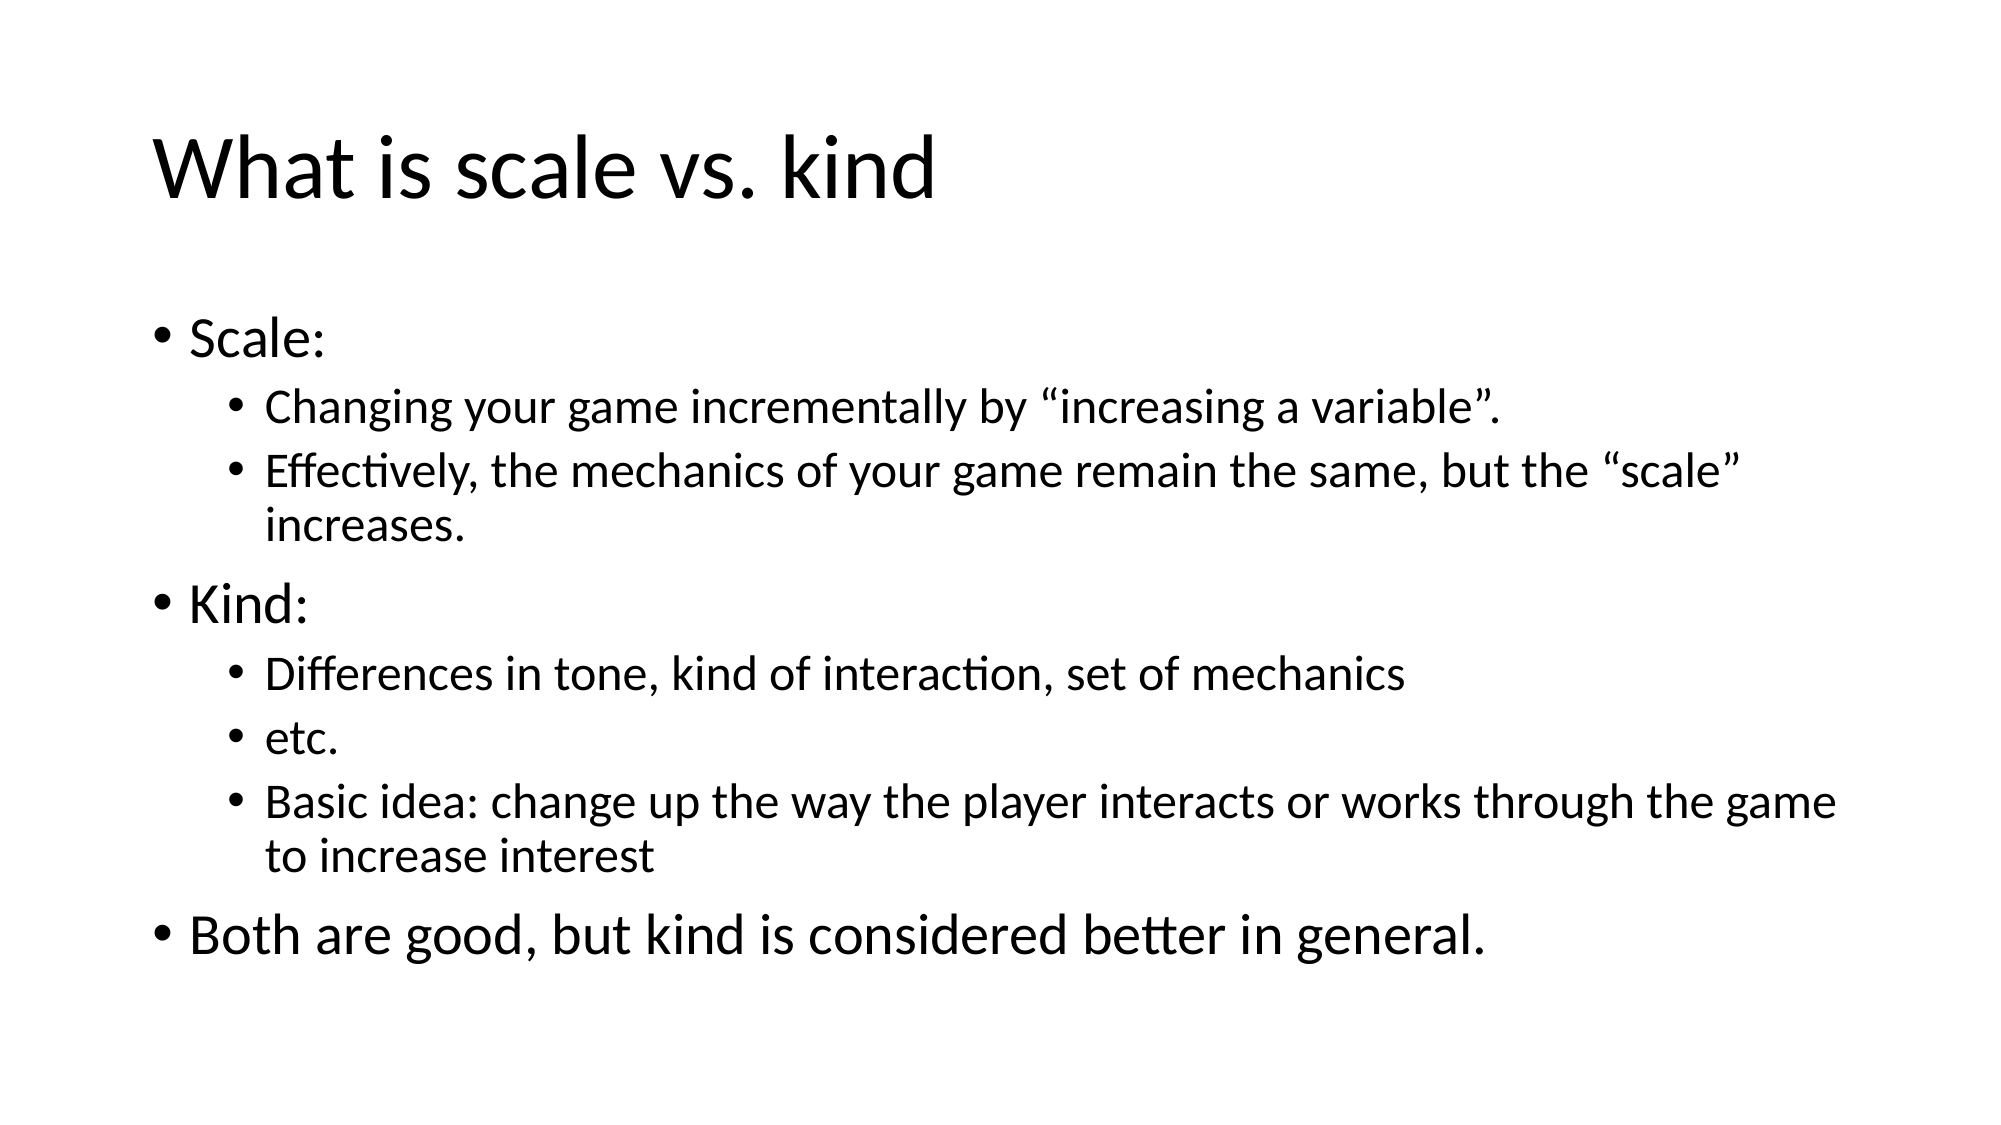

# What is scale vs. kind
Scale:
Changing your game incrementally by “increasing a variable”.
Effectively, the mechanics of your game remain the same, but the “scale” increases.
Kind:
Differences in tone, kind of interaction, set of mechanics
etc.
Basic idea: change up the way the player interacts or works through the game to increase interest
Both are good, but kind is considered better in general.